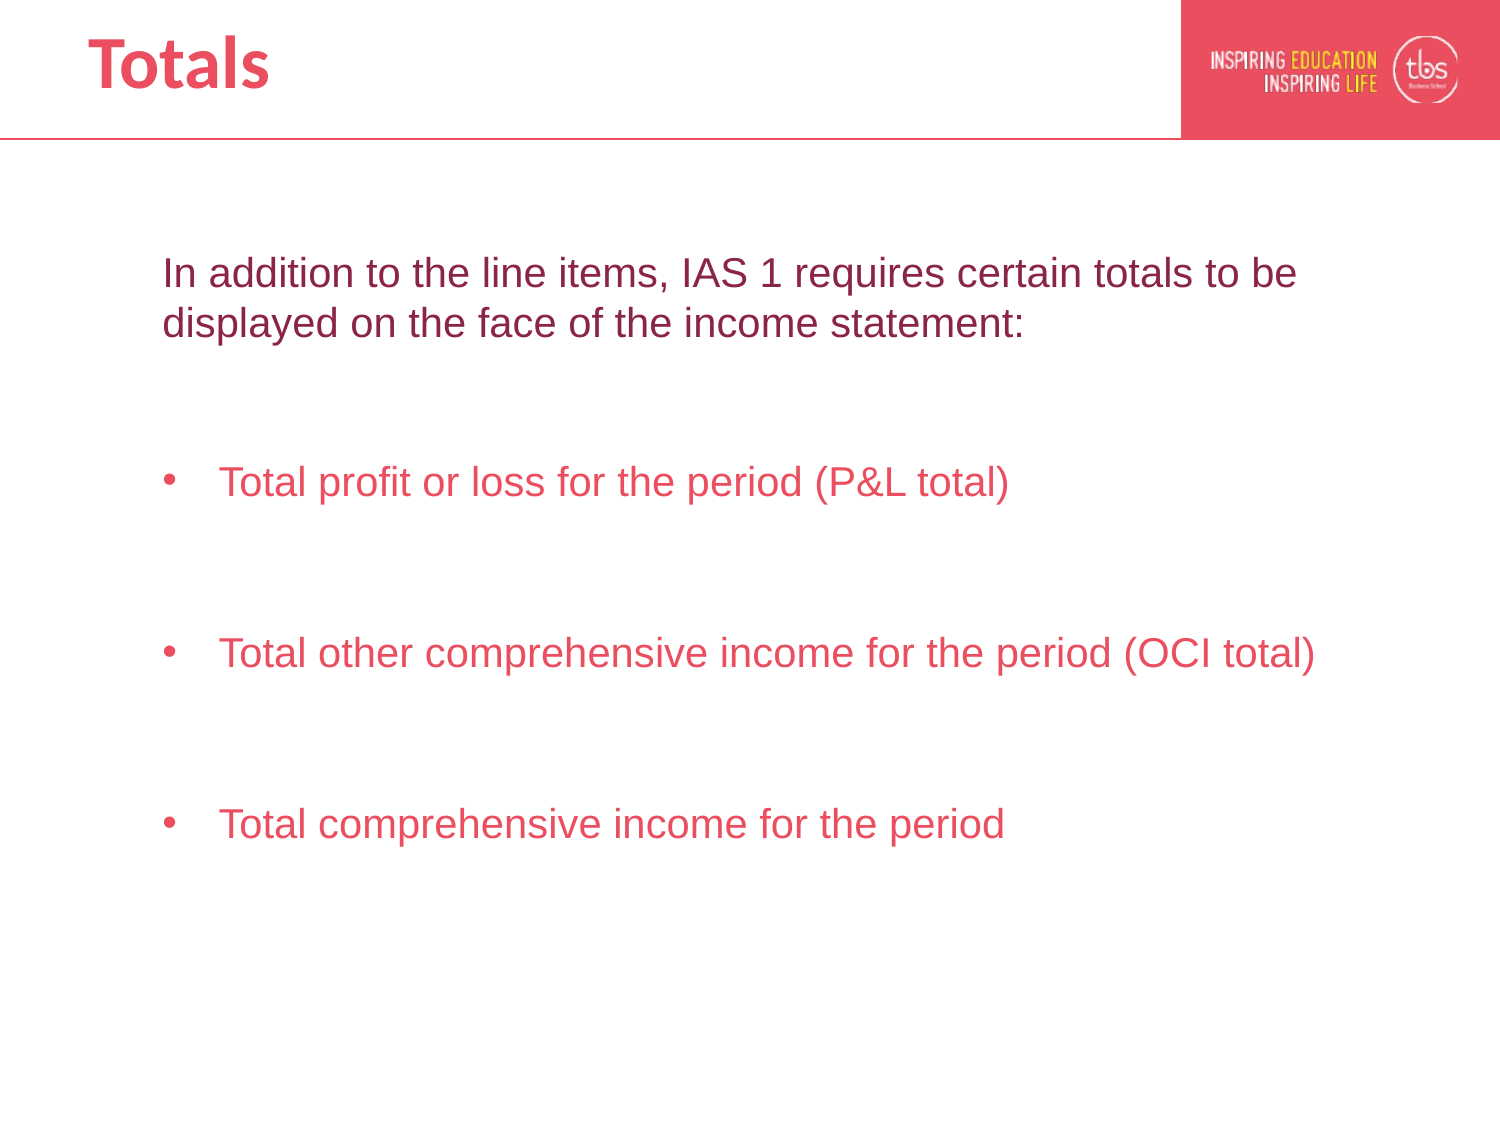

# Totals
In addition to the line items, IAS 1 requires certain totals to be displayed on the face of the income statement:

Total profit or loss for the period (P&L total)

Total other comprehensive income for the period (OCI total)

Total comprehensive income for the period